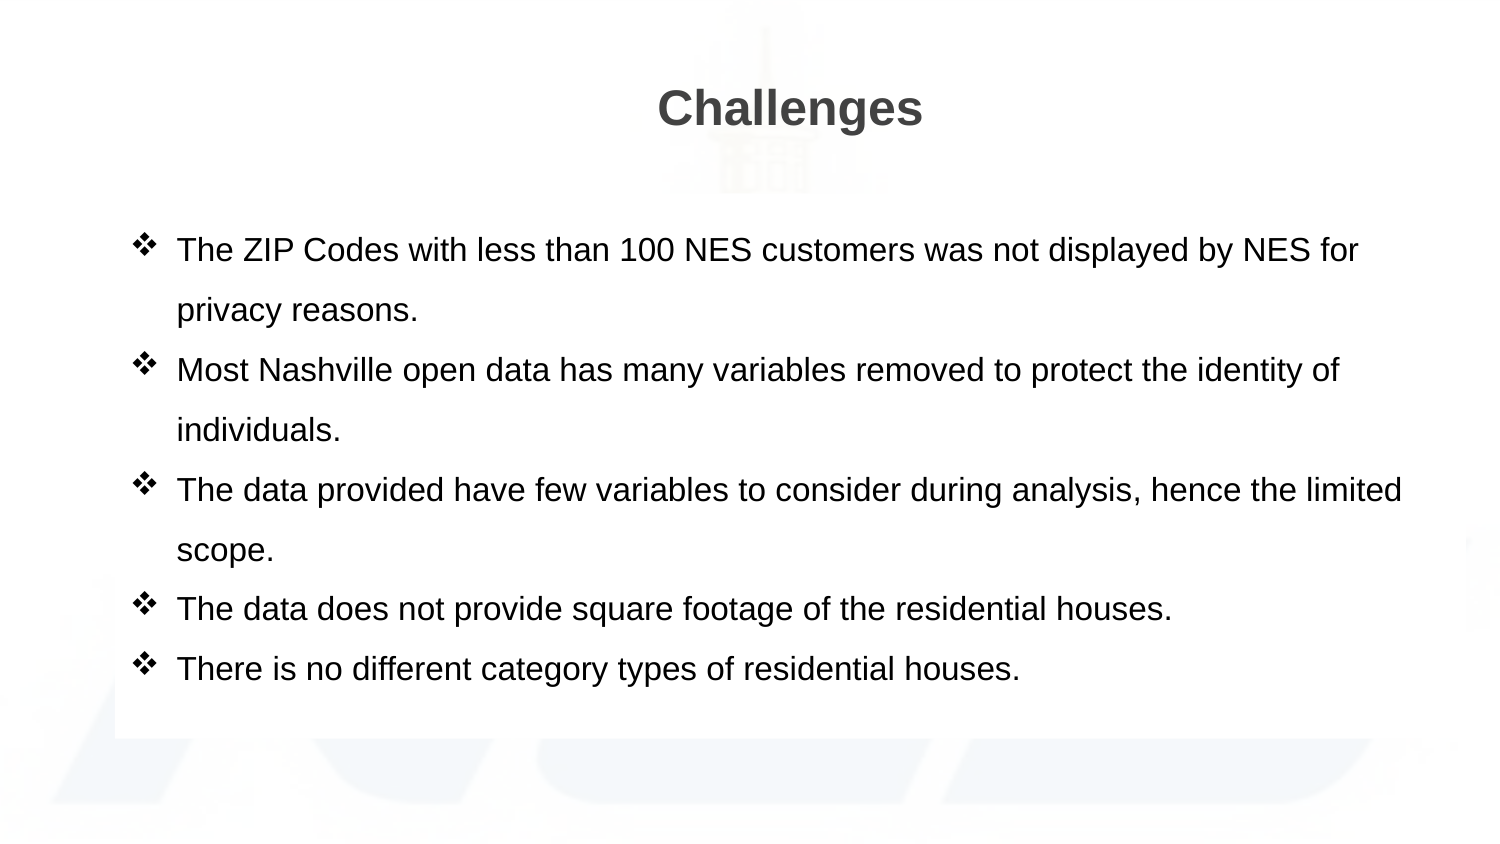

Challenges
The ZIP Codes with less than 100 NES customers was not displayed by NES for privacy reasons.
Most Nashville open data has many variables removed to protect the identity of individuals.
The data provided have few variables to consider during analysis, hence the limited scope.
The data does not provide square footage of the residential houses.
There is no different category types of residential houses.